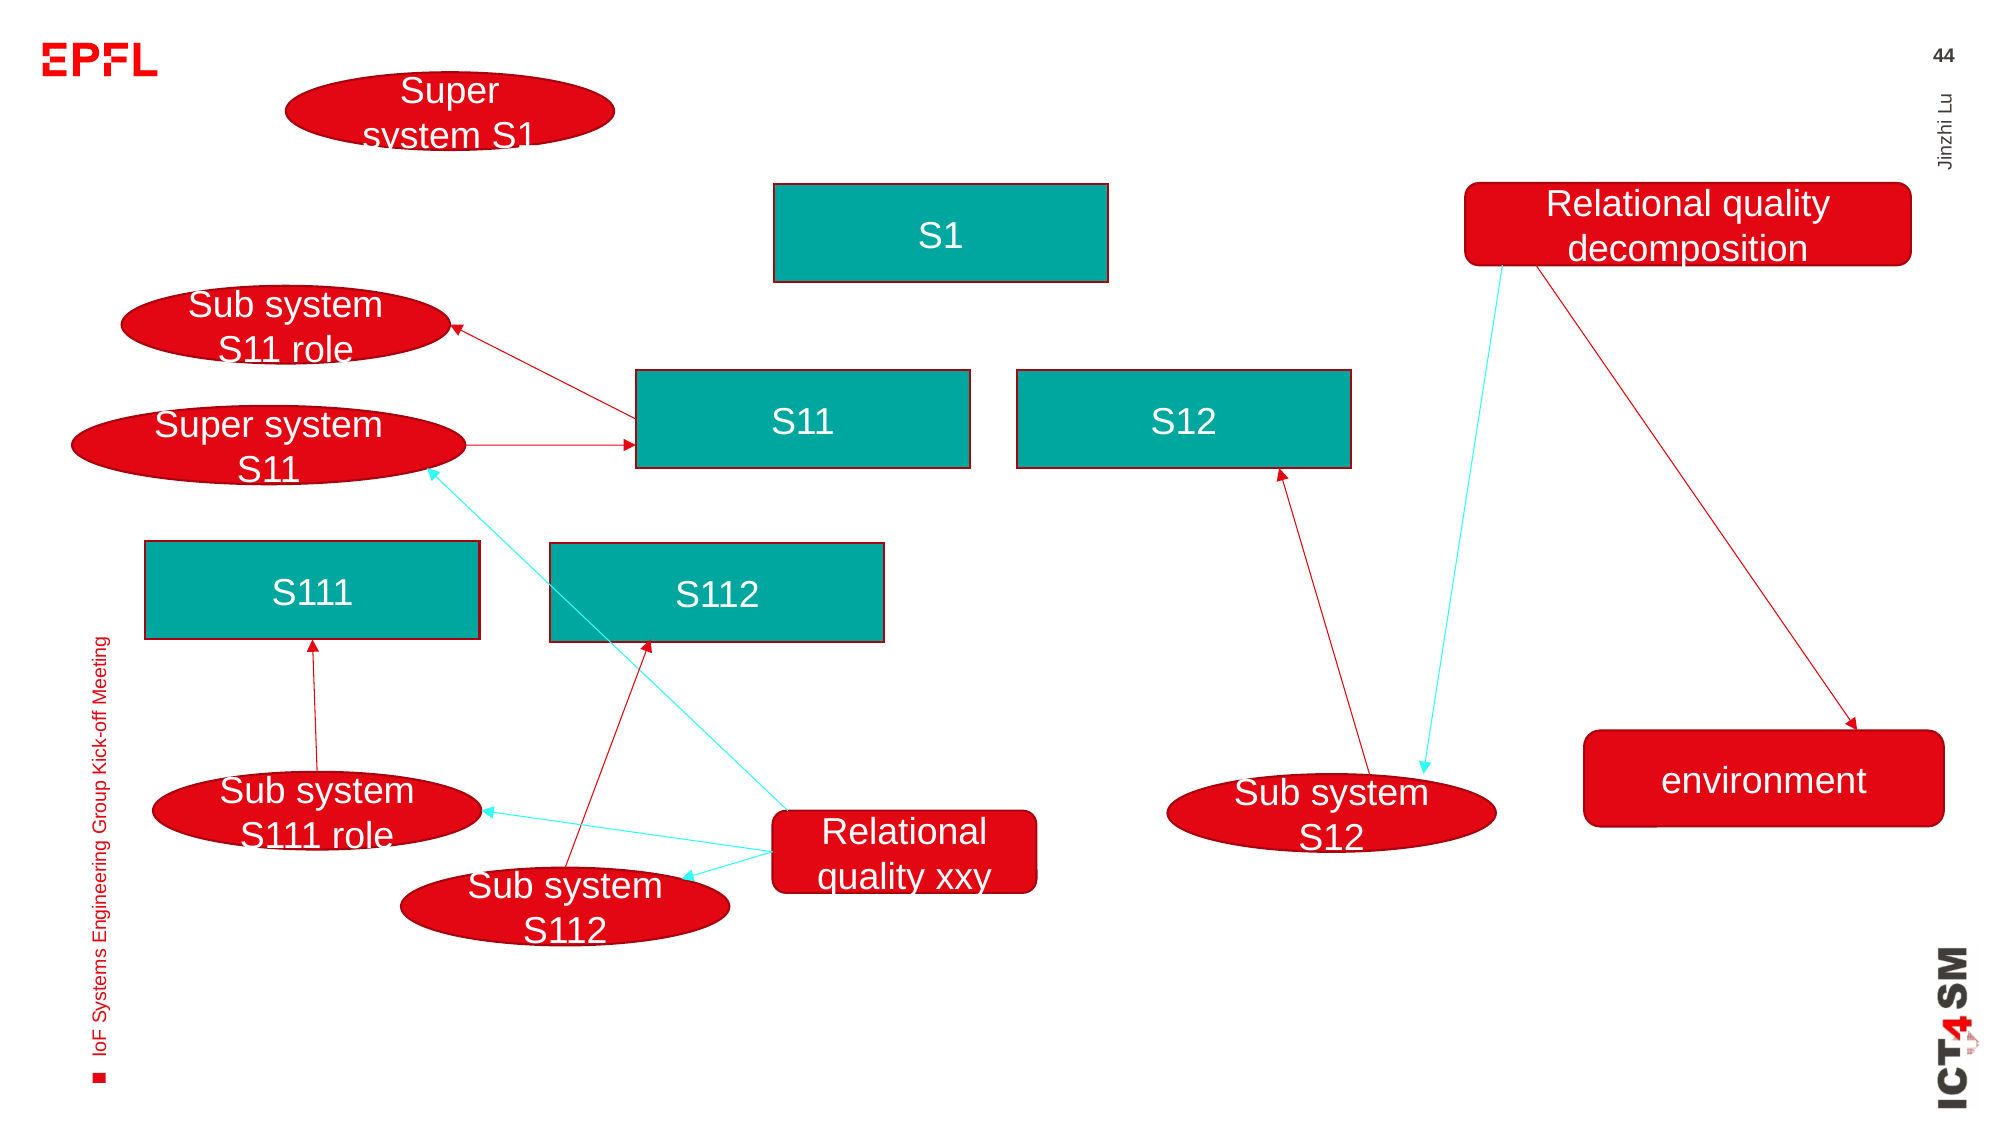

44
Super system S1
Relational quality decomposition
S1
Sub system S11 role
Jinzhi Lu
S11
S12
Super system S11
S111
S112
IoF Systems Engineering Group Kick-off Meeting
environment
Sub system S111 role
Sub system S12
Relational quality xxy
Sub system S112